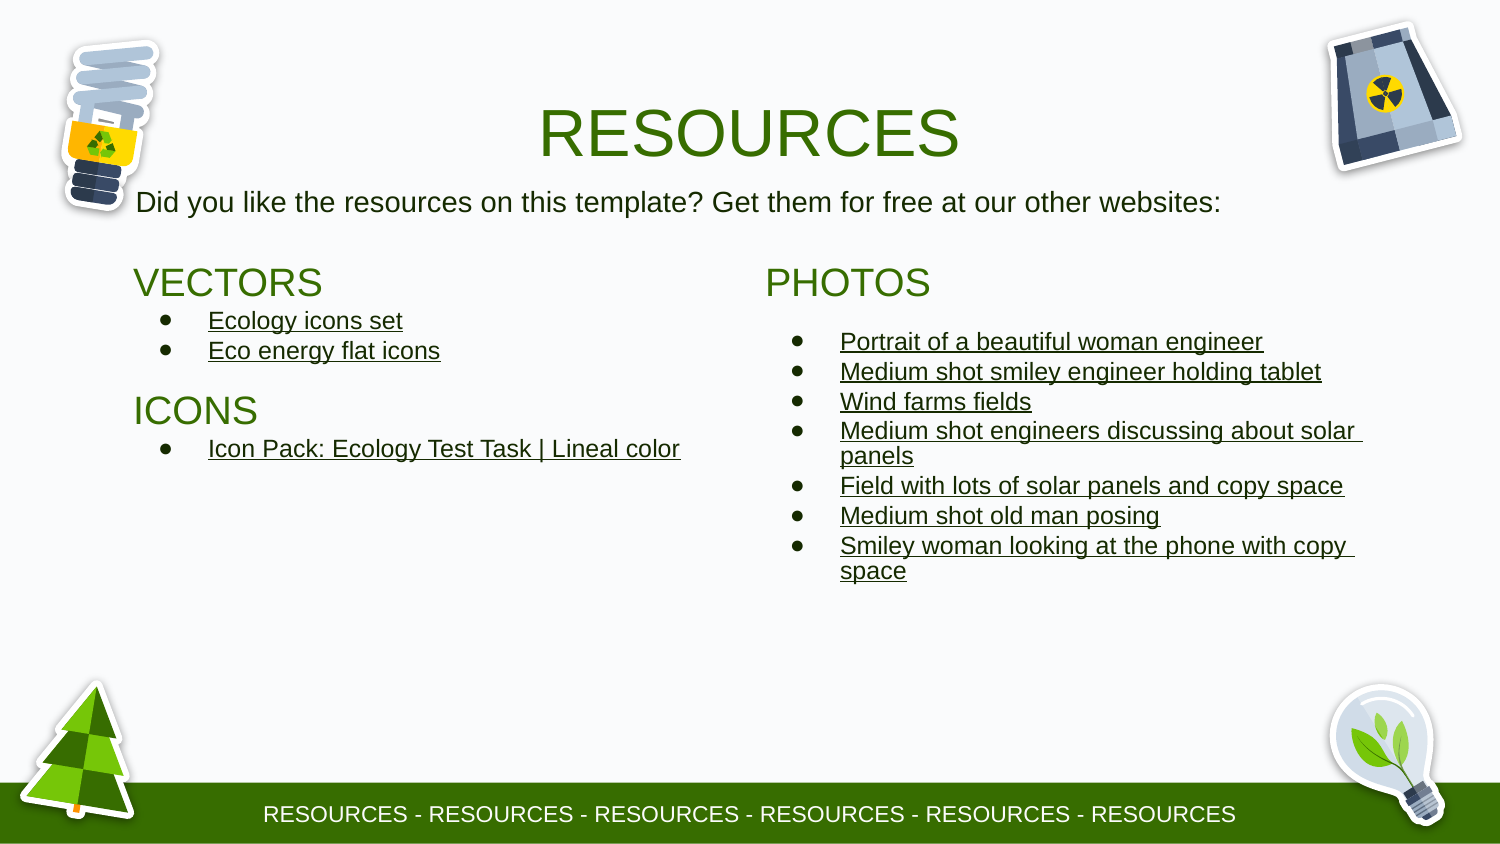

# RESOURCES
Did you like the resources on this template? Get them for free at our other websites:
VECTORS
Ecology icons set
Eco energy flat icons
ICONS
Icon Pack: Ecology Test Task | Lineal color
PHOTOS
Portrait of a beautiful woman engineer
Medium shot smiley engineer holding tablet
Wind farms fields
Medium shot engineers discussing about solar panels
Field with lots of solar panels and copy space
Medium shot old man posing
Smiley woman looking at the phone with copy space

RESOURCES - RESOURCES - RESOURCES - RESOURCES - RESOURCES - RESOURCES